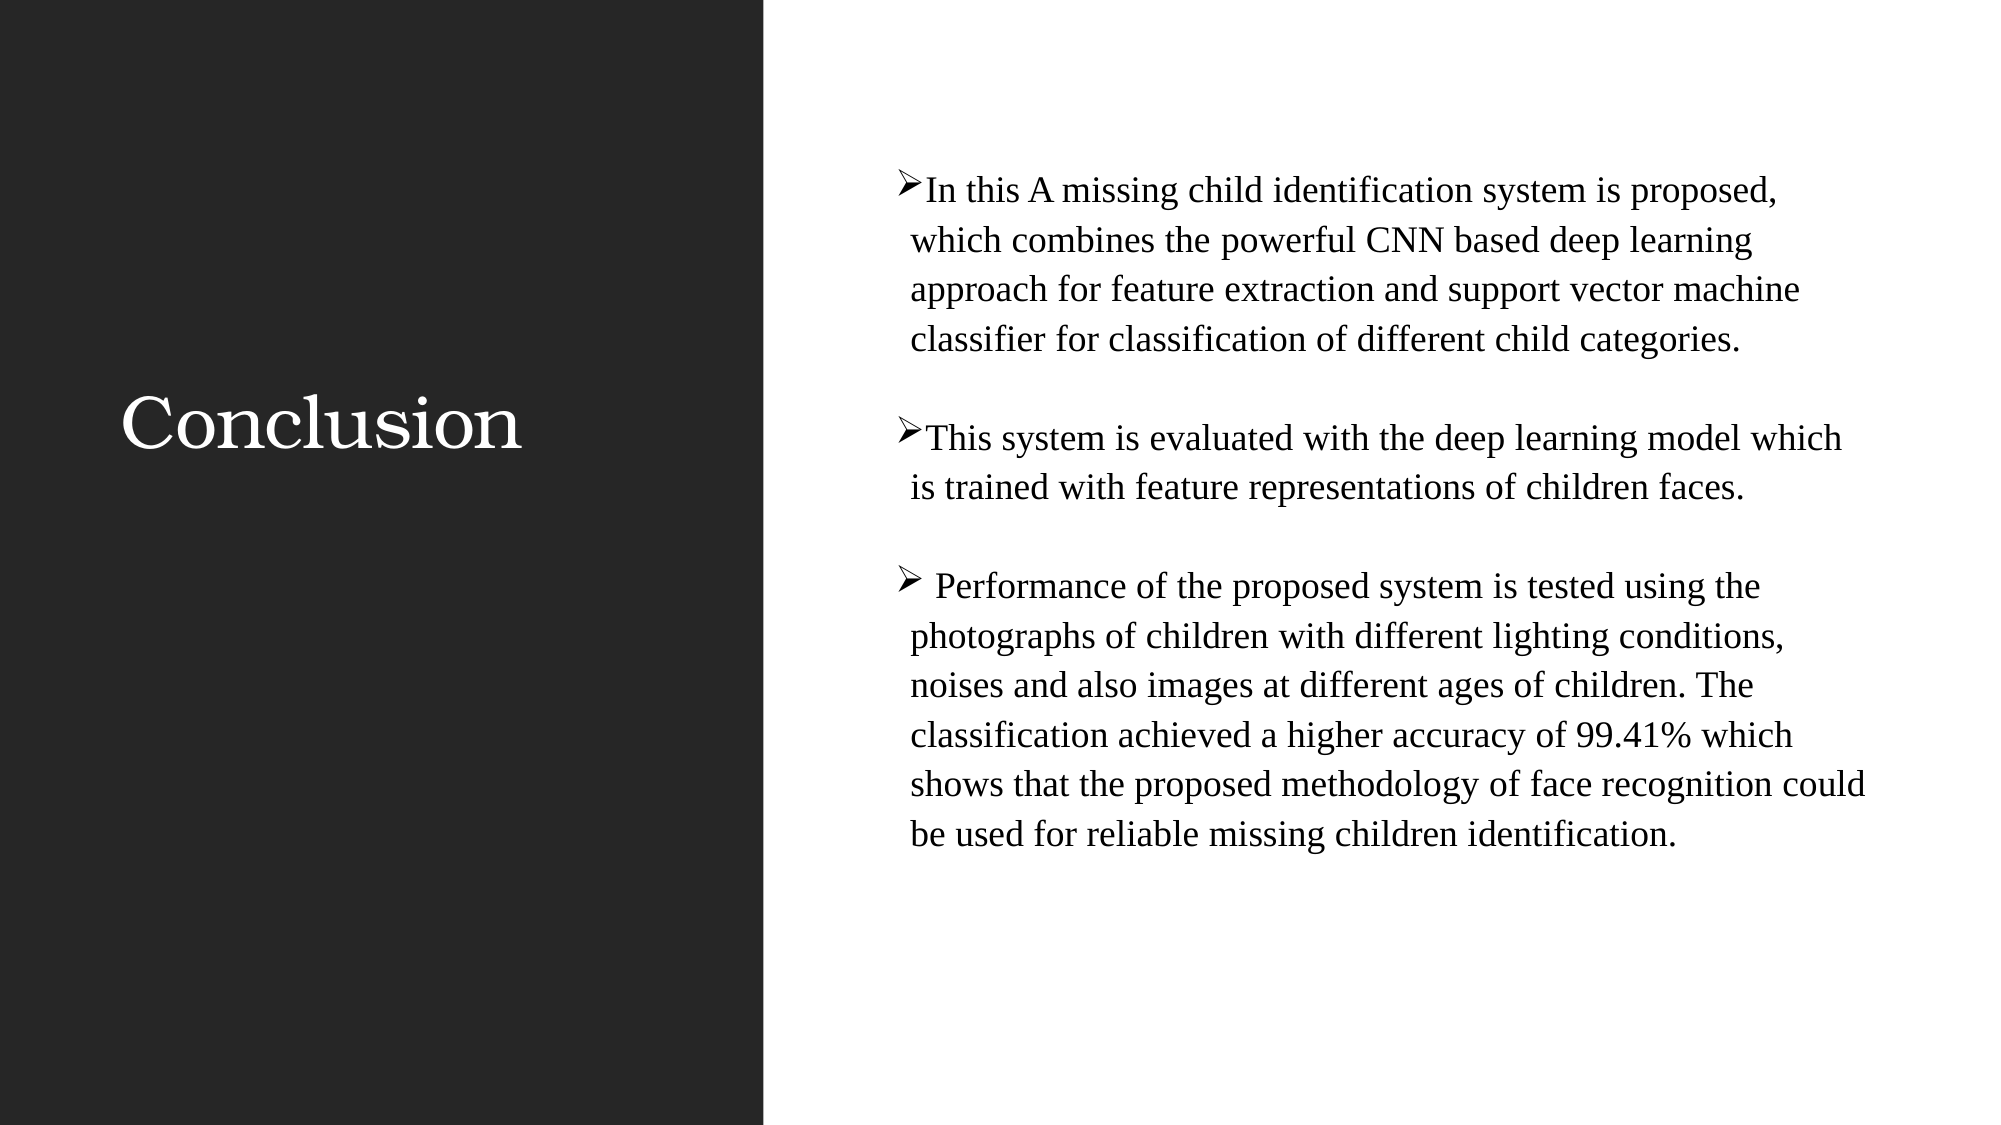

# Conclusion
In this A missing child identification system is proposed, which combines the powerful CNN based deep learning approach for feature extraction and support vector machine classifier for classification of different child categories.

This system is evaluated with the deep learning model which is trained with feature representations of children faces.

 Performance of the proposed system is tested using the photographs of children with different lighting conditions, noises and also images at different ages of children. The classification achieved a higher accuracy of 99.41% which shows that the proposed methodology of face recognition could be used for reliable missing children identification.